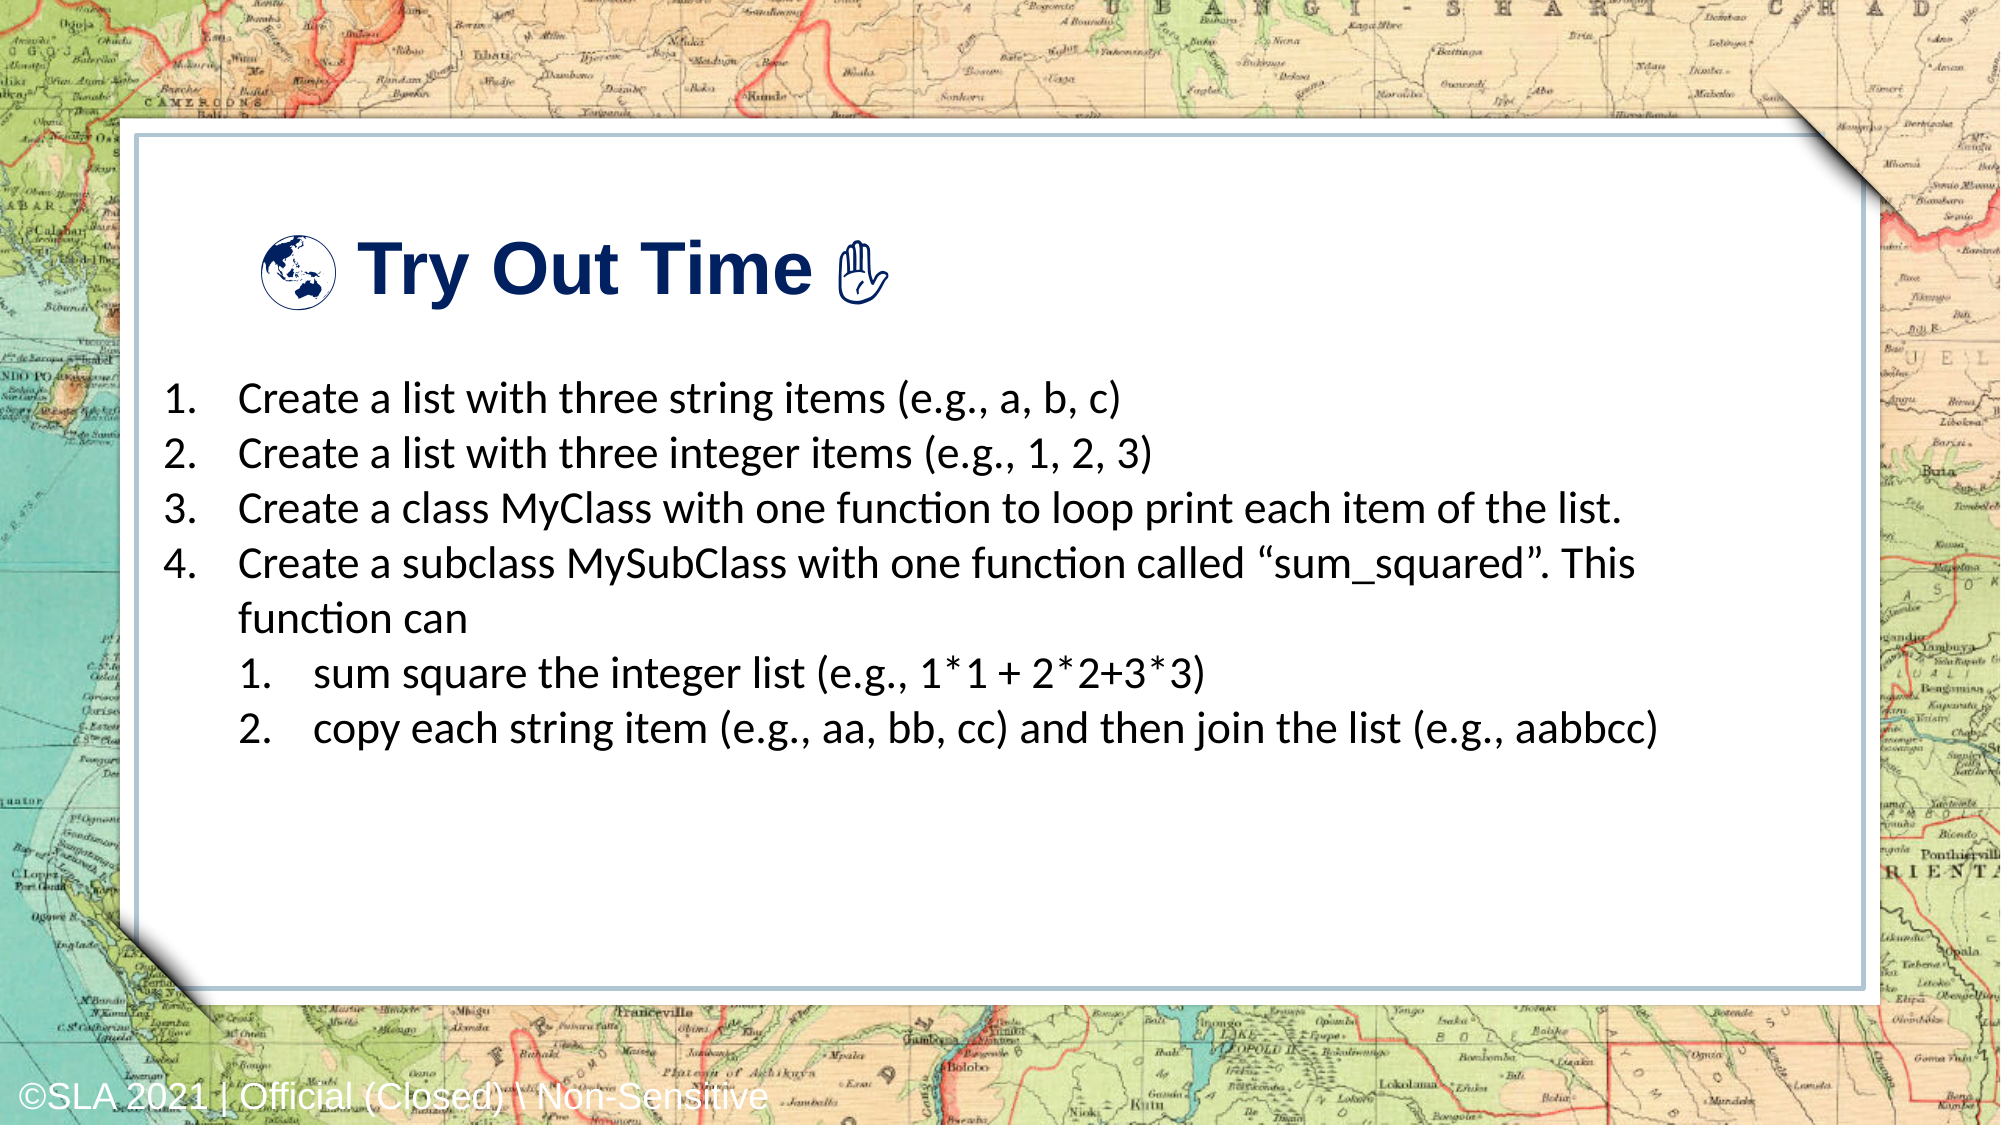

🌏 Try Out Time ✋
Create a list with three string items (e.g., a, b, c)
Create a list with three integer items (e.g., 1, 2, 3)
Create a class MyClass with one function to loop print each item of the list.
Create a subclass MySubClass with one function called “sum_squared”. This function can
sum square the integer list (e.g., 1*1 + 2*2+3*3)
copy each string item (e.g., aa, bb, cc) and then join the list (e.g., aabbcc)